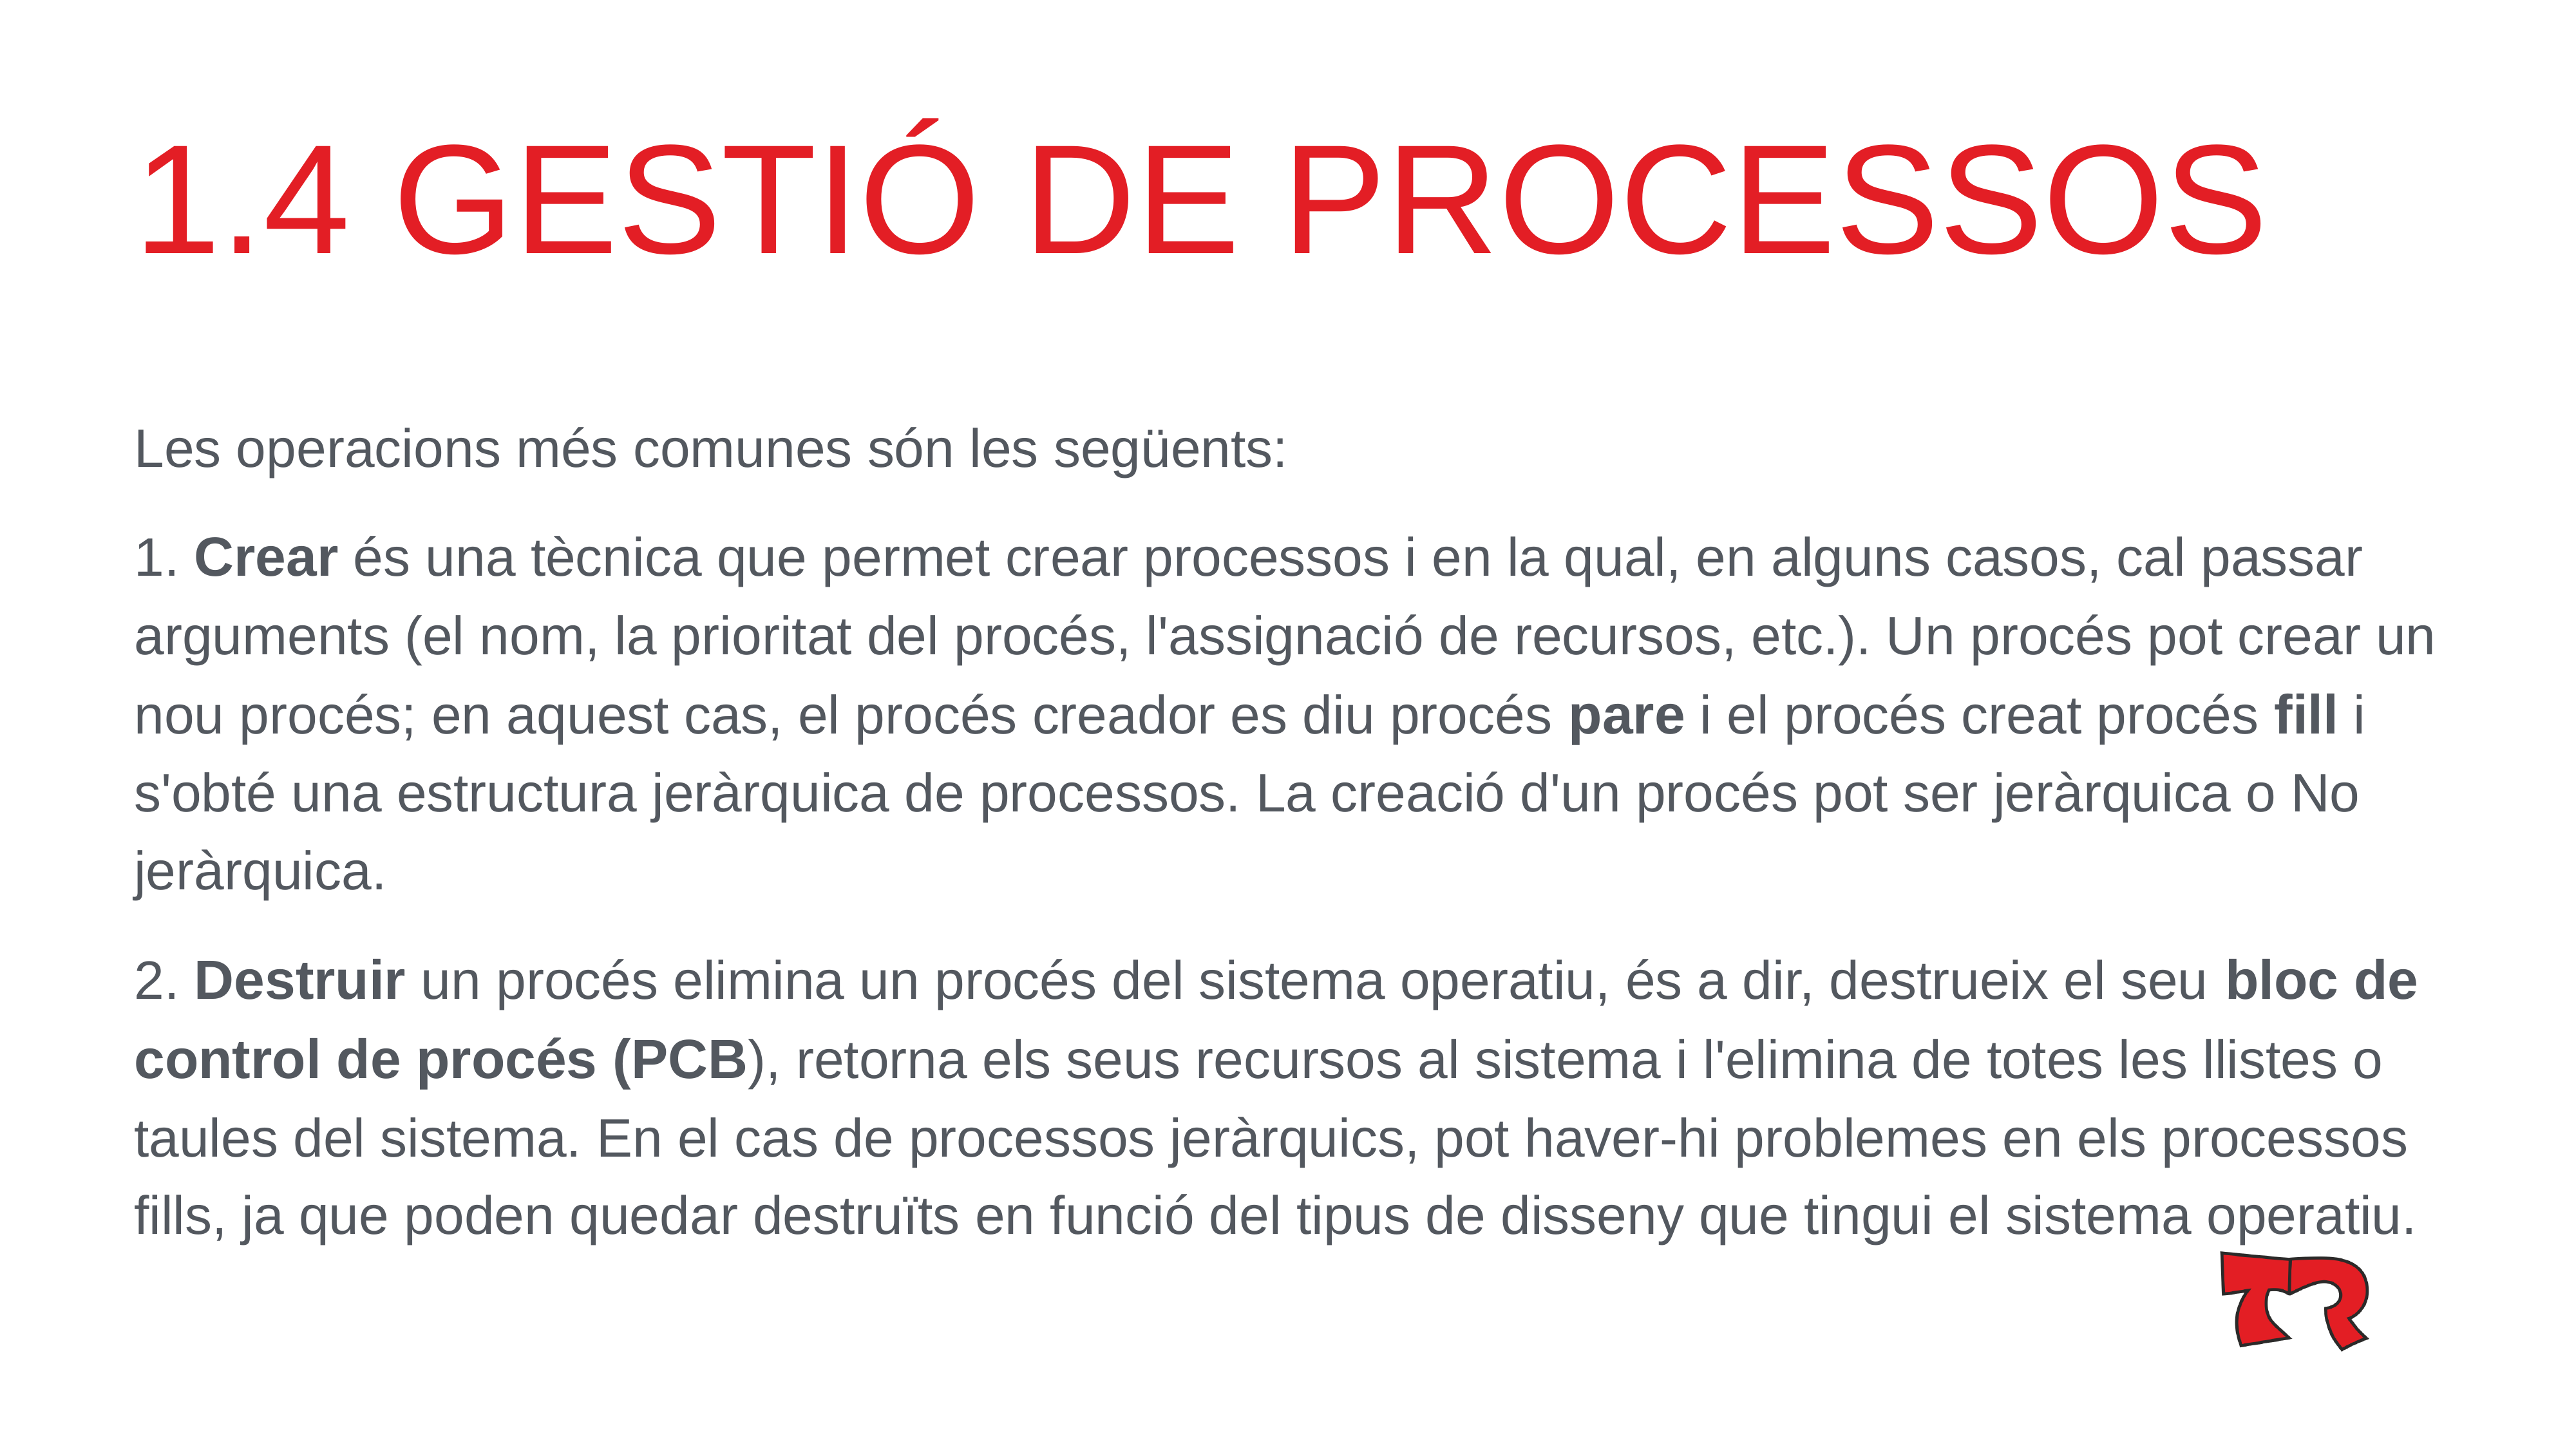

# 1.4 GESTIÓ DE PROCESSOS
Les operacions més comunes són les següents:
1. Crear és una tècnica que permet crear processos i en la qual, en alguns casos, cal passar arguments (el nom, la prioritat del procés, l'assignació de recursos, etc.). Un procés pot crear un nou procés; en aquest cas, el procés creador es diu procés pare i el procés creat procés fill i s'obté una estructura jeràrquica de processos. La creació d'un procés pot ser jeràrquica o No jeràrquica.
2. Destruir un procés elimina un procés del sistema operatiu, és a dir, destrueix el seu bloc de control de procés (PCB), retorna els seus recursos al sistema i l'elimina de totes les llistes o taules del sistema. En el cas de processos jeràrquics, pot haver-hi problemes en els processos fills, ja que poden quedar destruïts en funció del tipus de disseny que tingui el sistema operatiu.